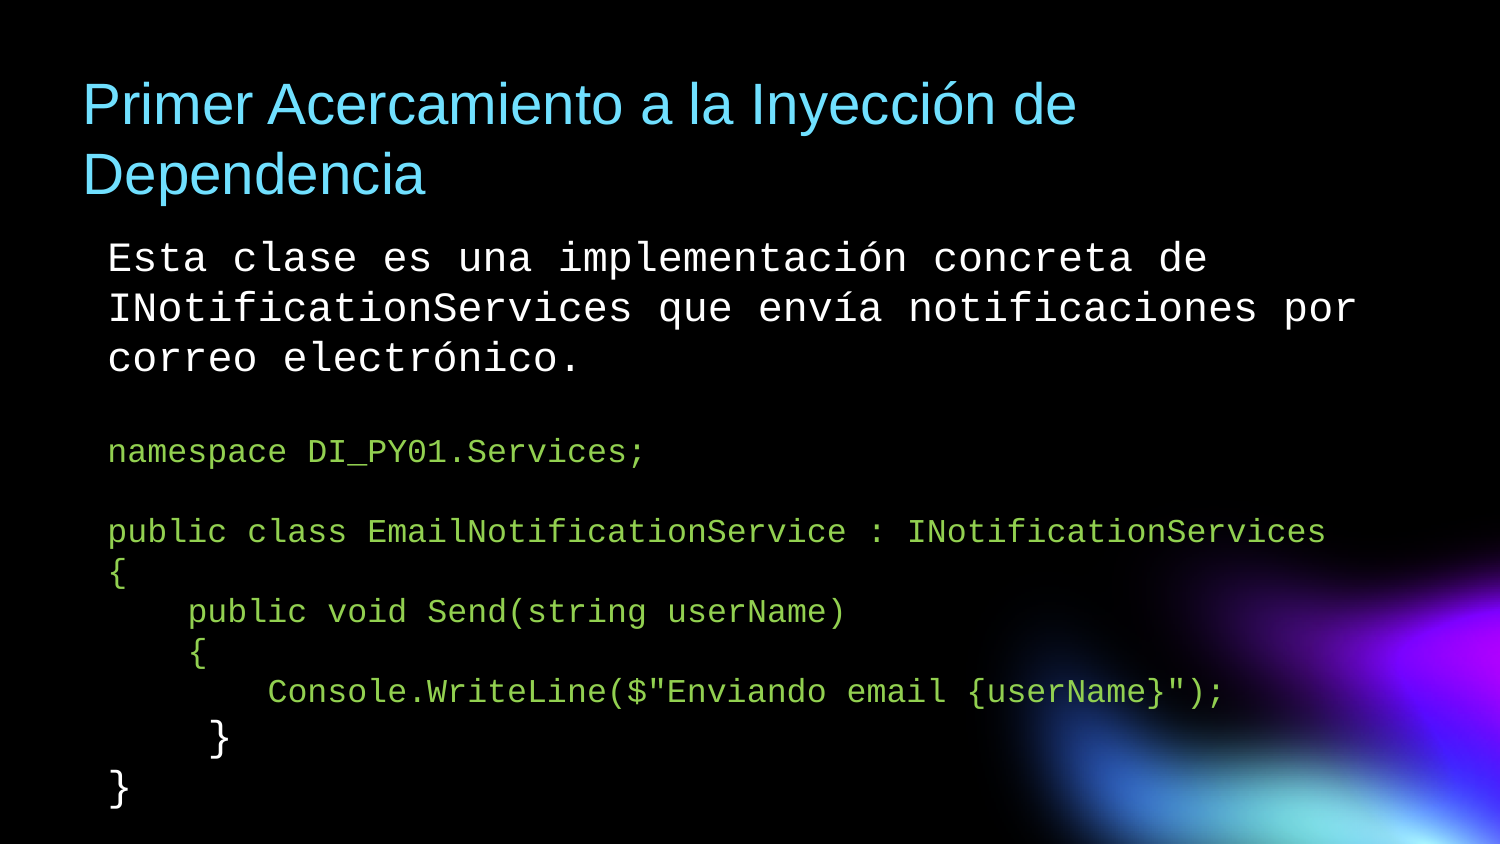

# Primer Acercamiento a la Inyección de Dependencia
Esta clase es una implementación concreta de INotificationServices que envía notificaciones por correo electrónico.

namespace DI_PY01.Services;
public class EmailNotificationService : INotificationServices
{
    public void Send(string userName)
    {
        Console.WriteLine($"Enviando email {userName}");
    }
}